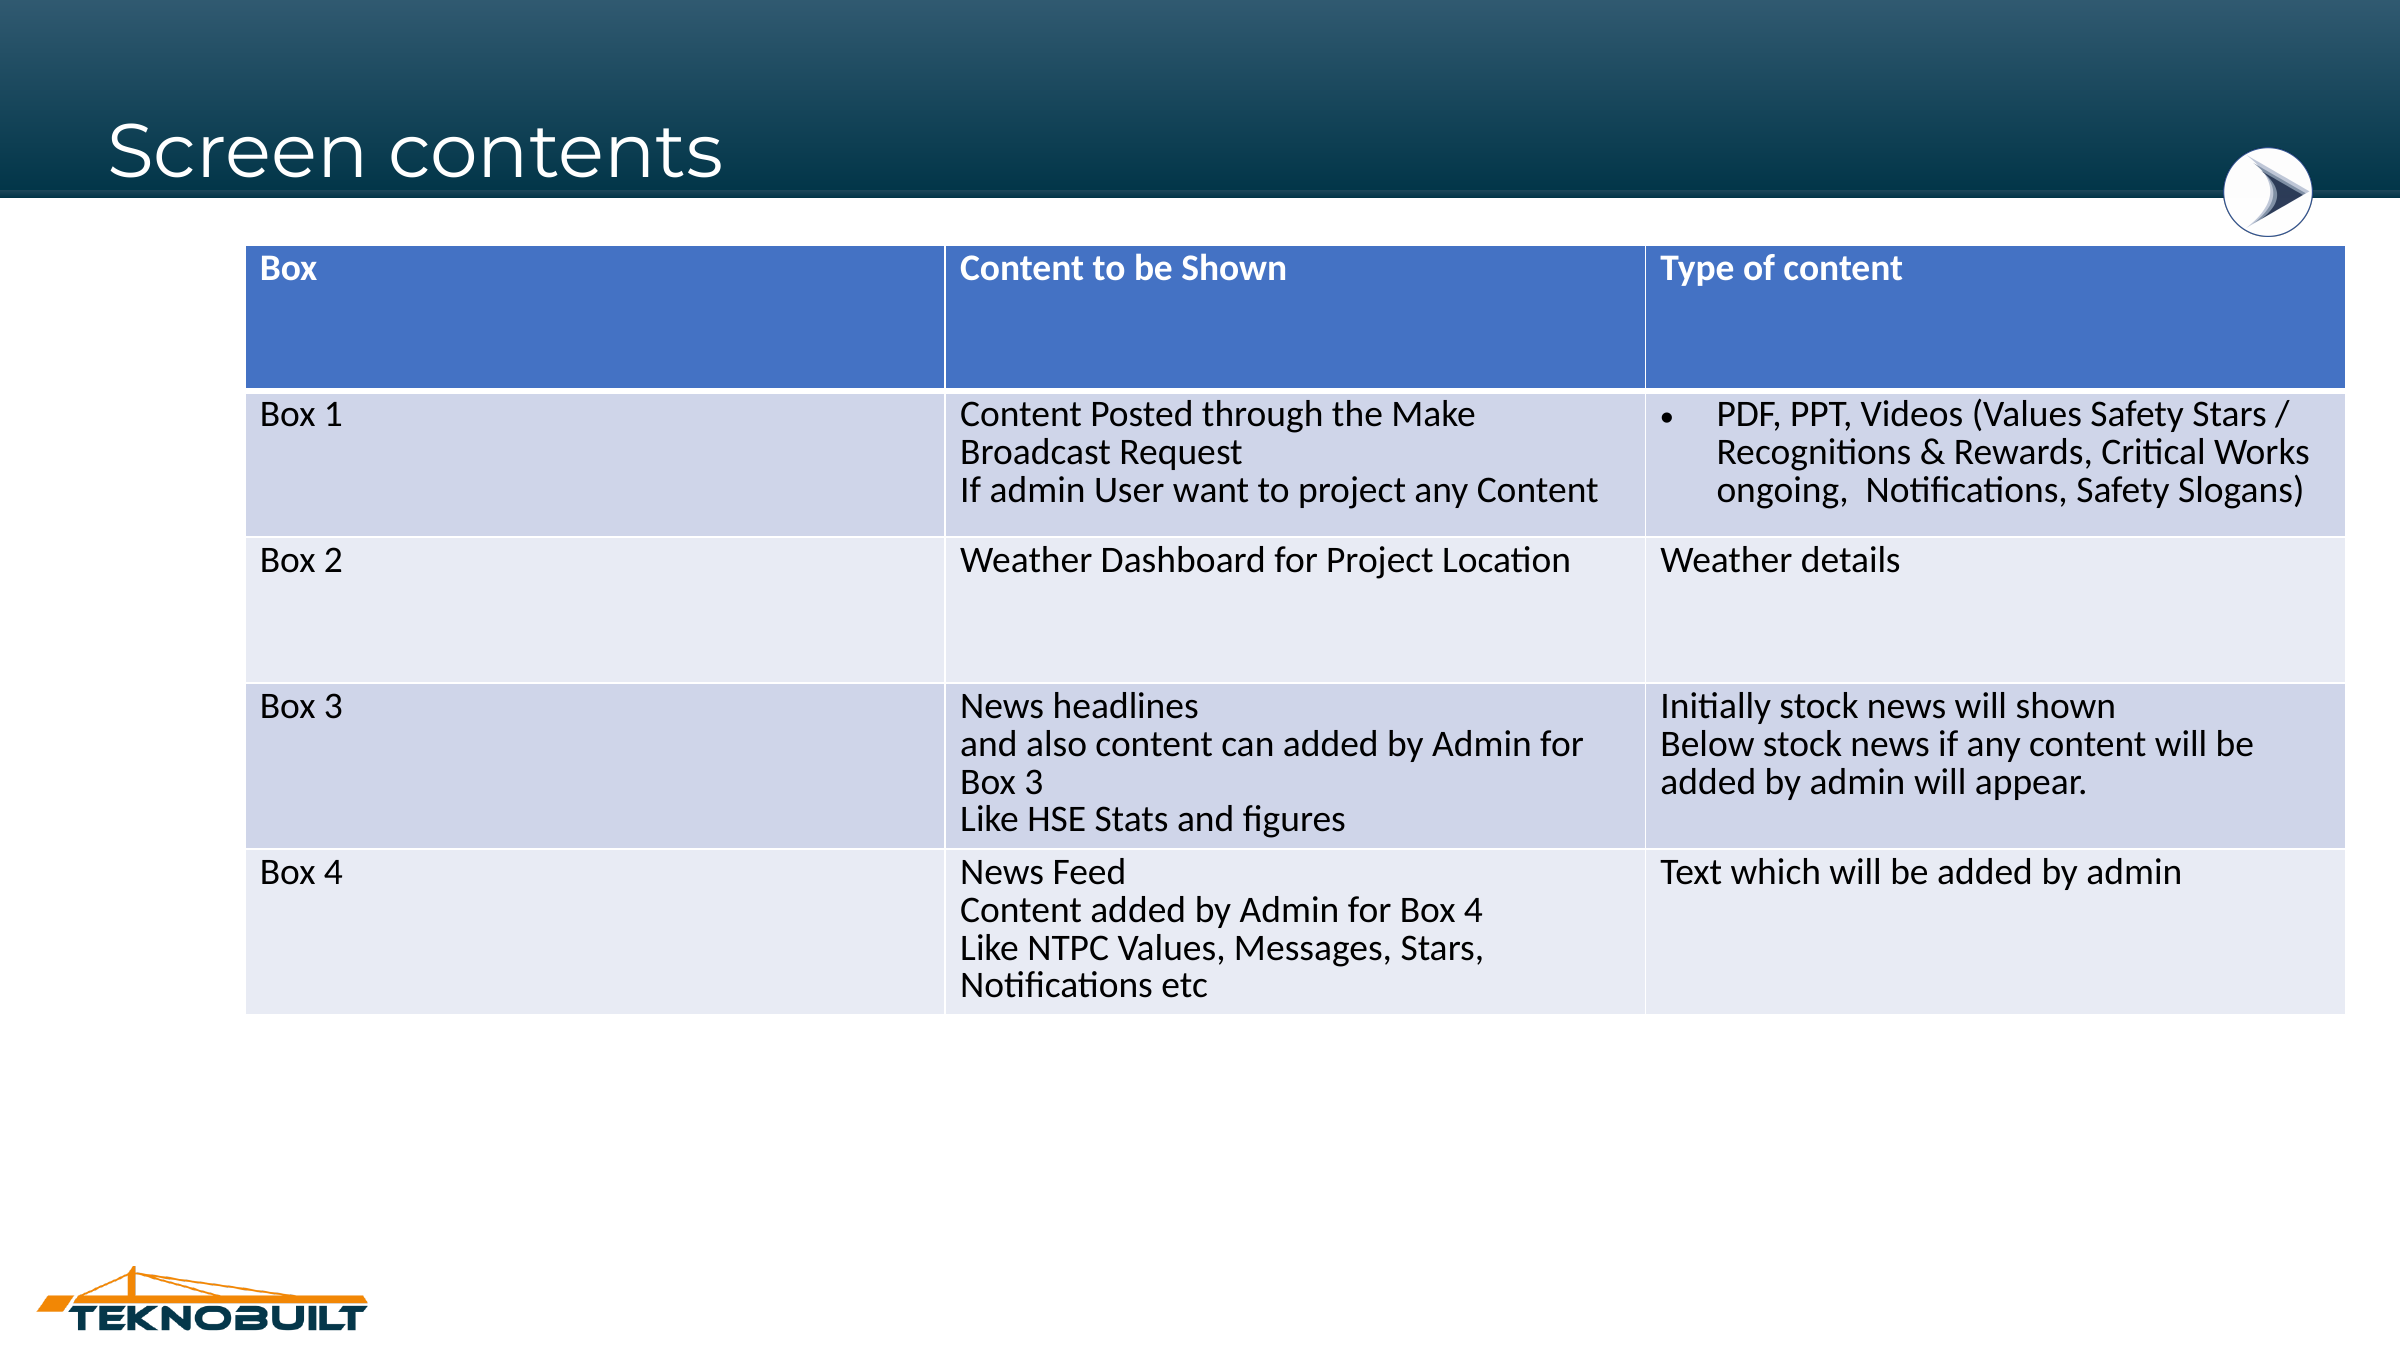

Screen contents
| Box | Content to be Shown | Type of content |
| --- | --- | --- |
| Box 1 | Content Posted through the Make Broadcast Request If admin User want to project any Content | PDF, PPT, Videos (Values Safety Stars / Recognitions & Rewards, Critical Works ongoing, Notifications, Safety Slogans) |
| Box 2 | Weather Dashboard for Project Location | Weather details |
| Box 3 | News headlines and also content can added by Admin for Box 3 Like HSE Stats and figures | Initially stock news will shown Below stock news if any content will be added by admin will appear. |
| Box 4 | News Feed Content added by Admin for Box 4 Like NTPC Values, Messages, Stars, Notifications etc | Text which will be added by admin |